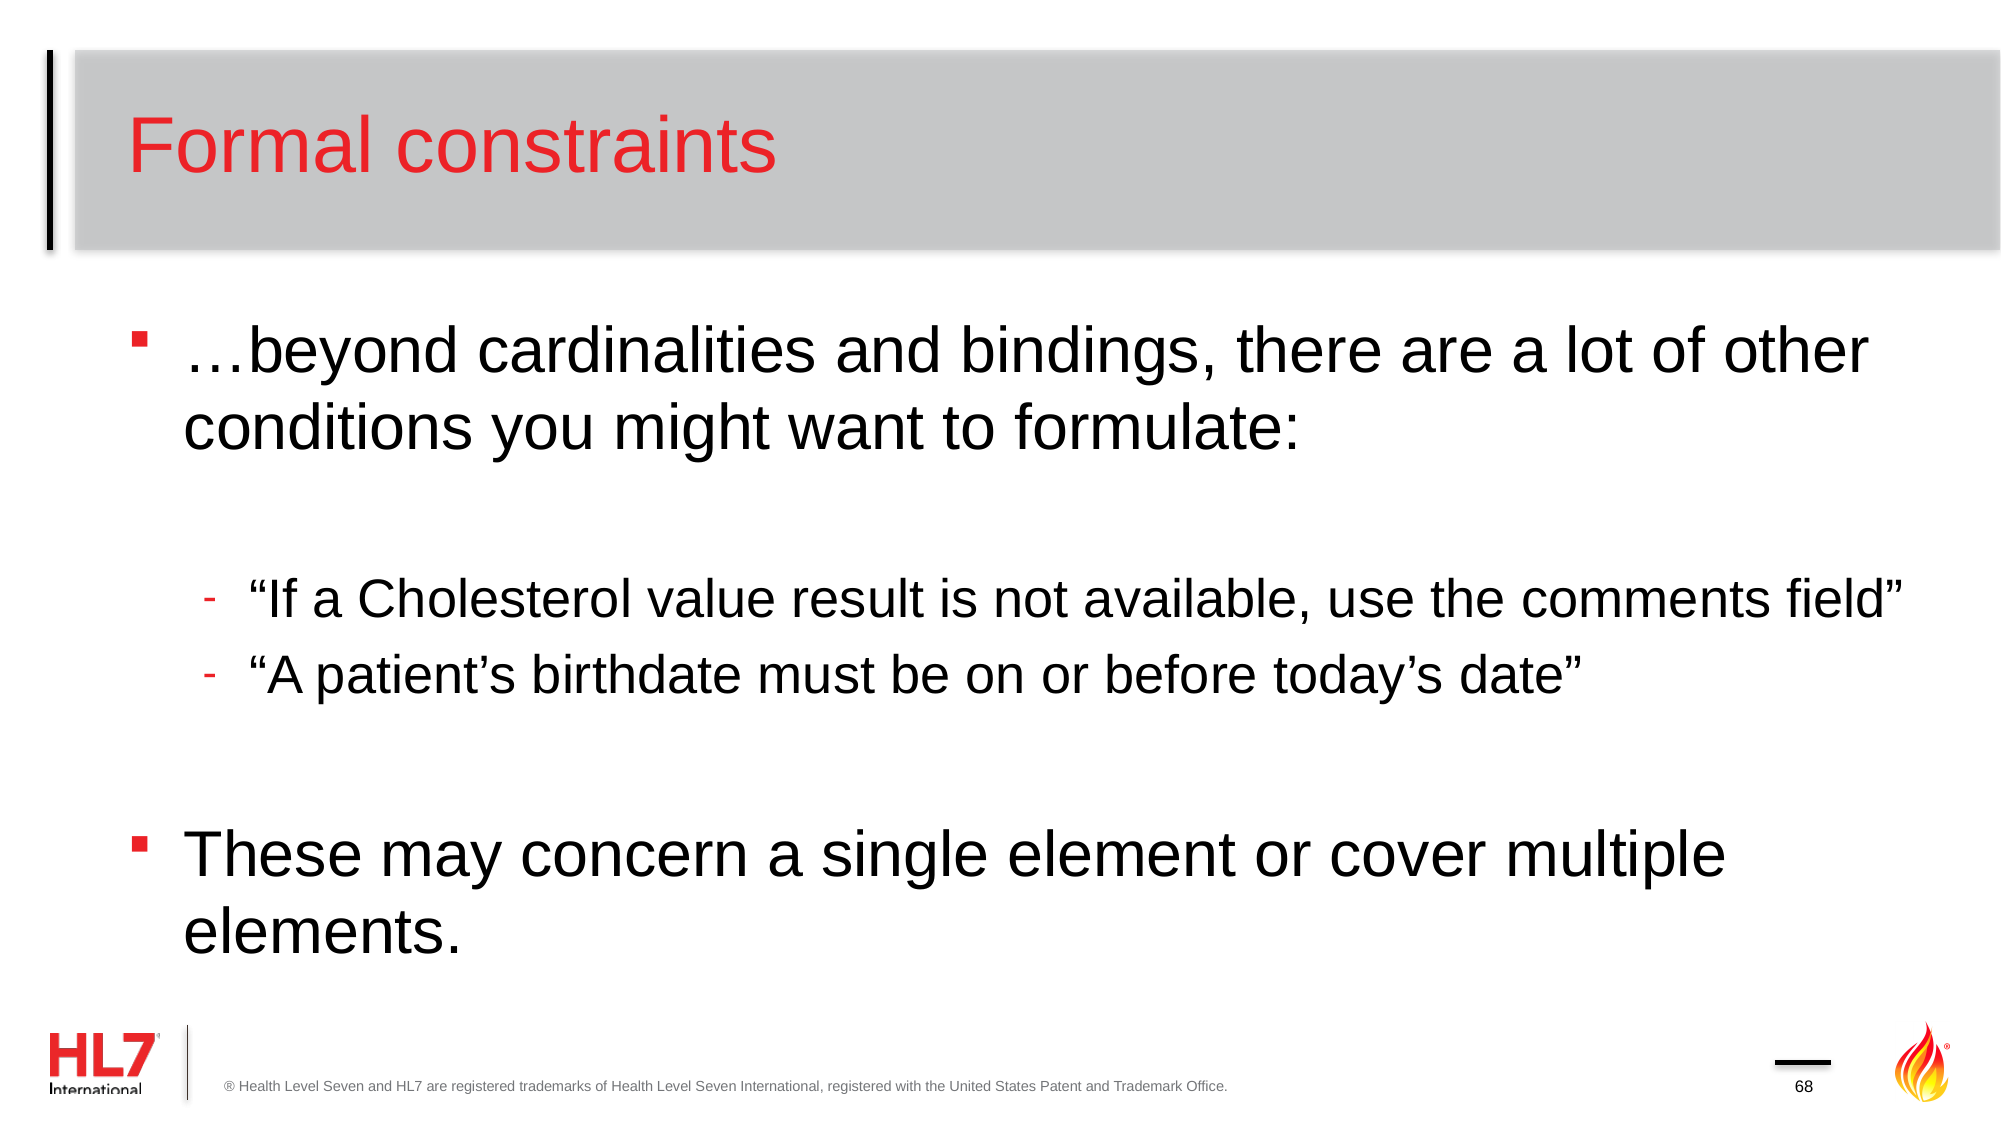

# Formal constraints
…beyond cardinalities and bindings, there are a lot of other conditions you might want to formulate:

“If a Cholesterol value result is not available, use the comments field”
“A patient’s birthdate must be on or before today’s date”

These may concern a single element or cover multiple elements.
® Health Level Seven and HL7 are registered trademarks of Health Level Seven International, registered with the United States Patent and Trademark Office.
68